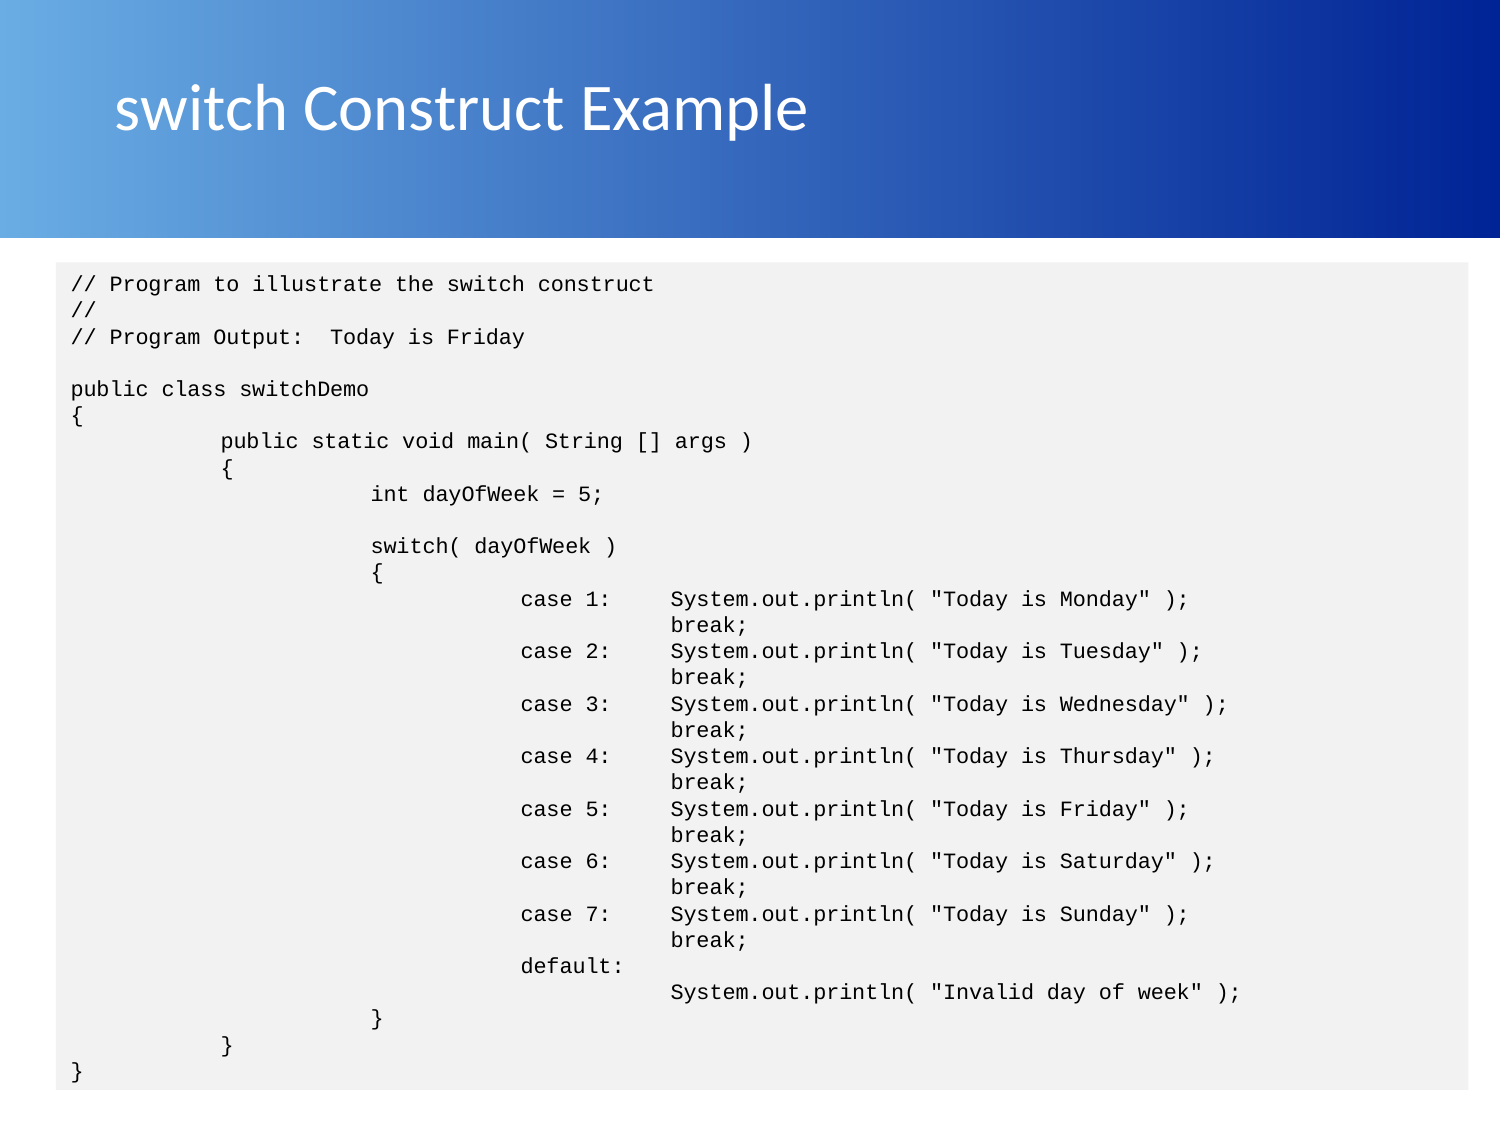

# switch Construct Example

// Program to illustrate the switch construct
//
// Program Output:  Today is Friday

public class switchDemo
{
	public static void main( String [] args )
	{
		int dayOfWeek = 5;

		switch( dayOfWeek )
		{
			case 1:	System.out.println( "Today is Monday" );
				break;
			case 2:	System.out.println( "Today is Tuesday" );
				break;
			case 3:	System.out.println( "Today is Wednesday" );
				break;
			case 4:	System.out.println( "Today is Thursday" );
				break;
			case 5:	System.out.println( "Today is Friday" );
				break;
			case 6:	System.out.println( "Today is Saturday" );
				break;
			case 7:	System.out.println( "Today is Sunday" );
				break;
			default:
				System.out.println( "Invalid day of week" );
		}
	}
}